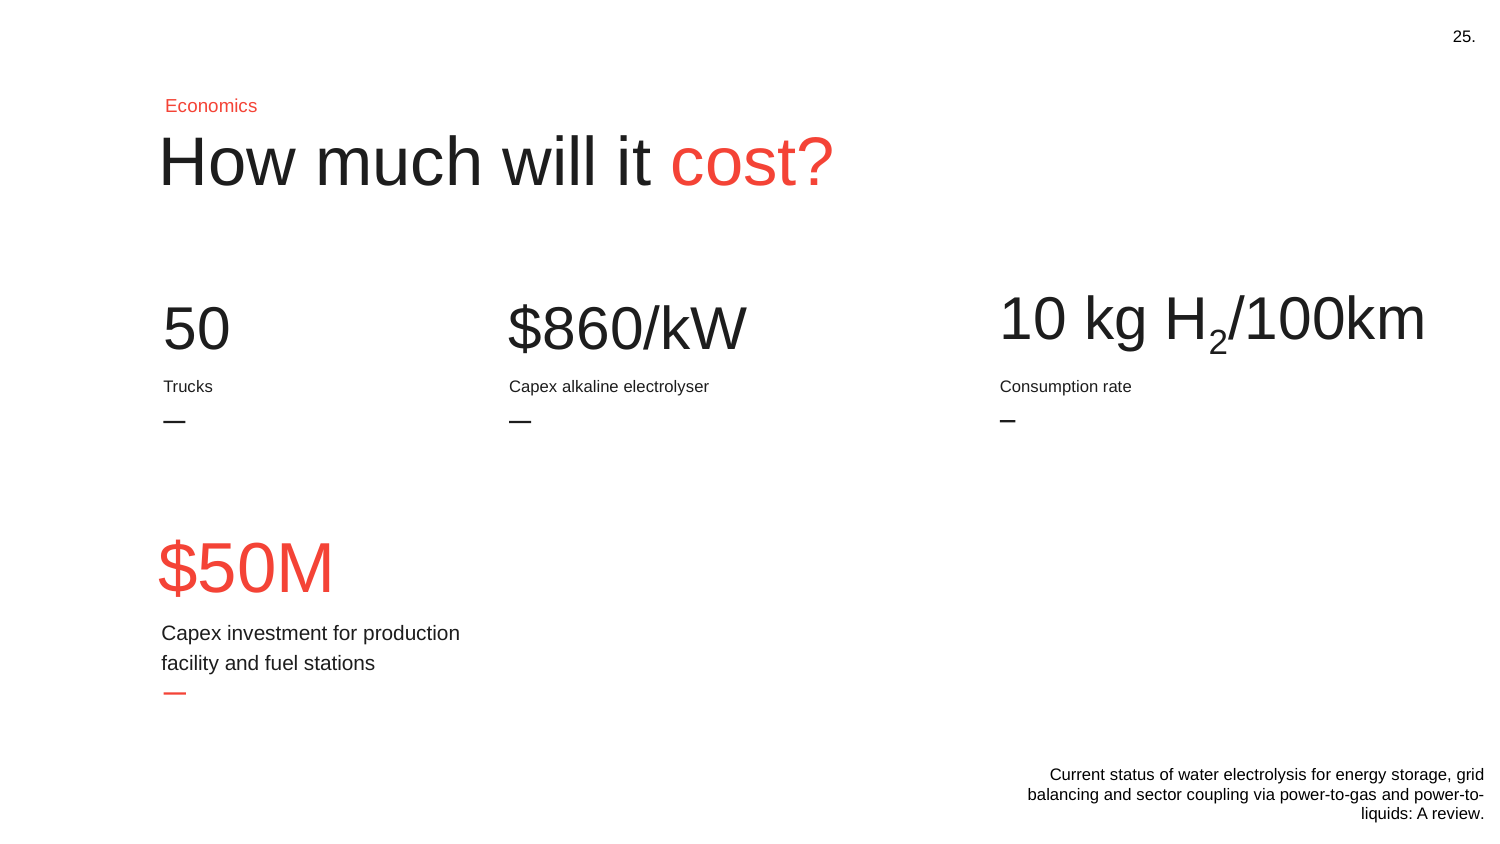

25.
Economics
How much will it cost?
50
$860/kW
10 kg H2/100km
Capex alkaline electrolyser
Trucks
Consumption rate

$50M
Capex investment for production facility and fuel stations

Current status of water electrolysis for energy storage, grid balancing and sector coupling via power-to-gas and power-to-liquids: A review.